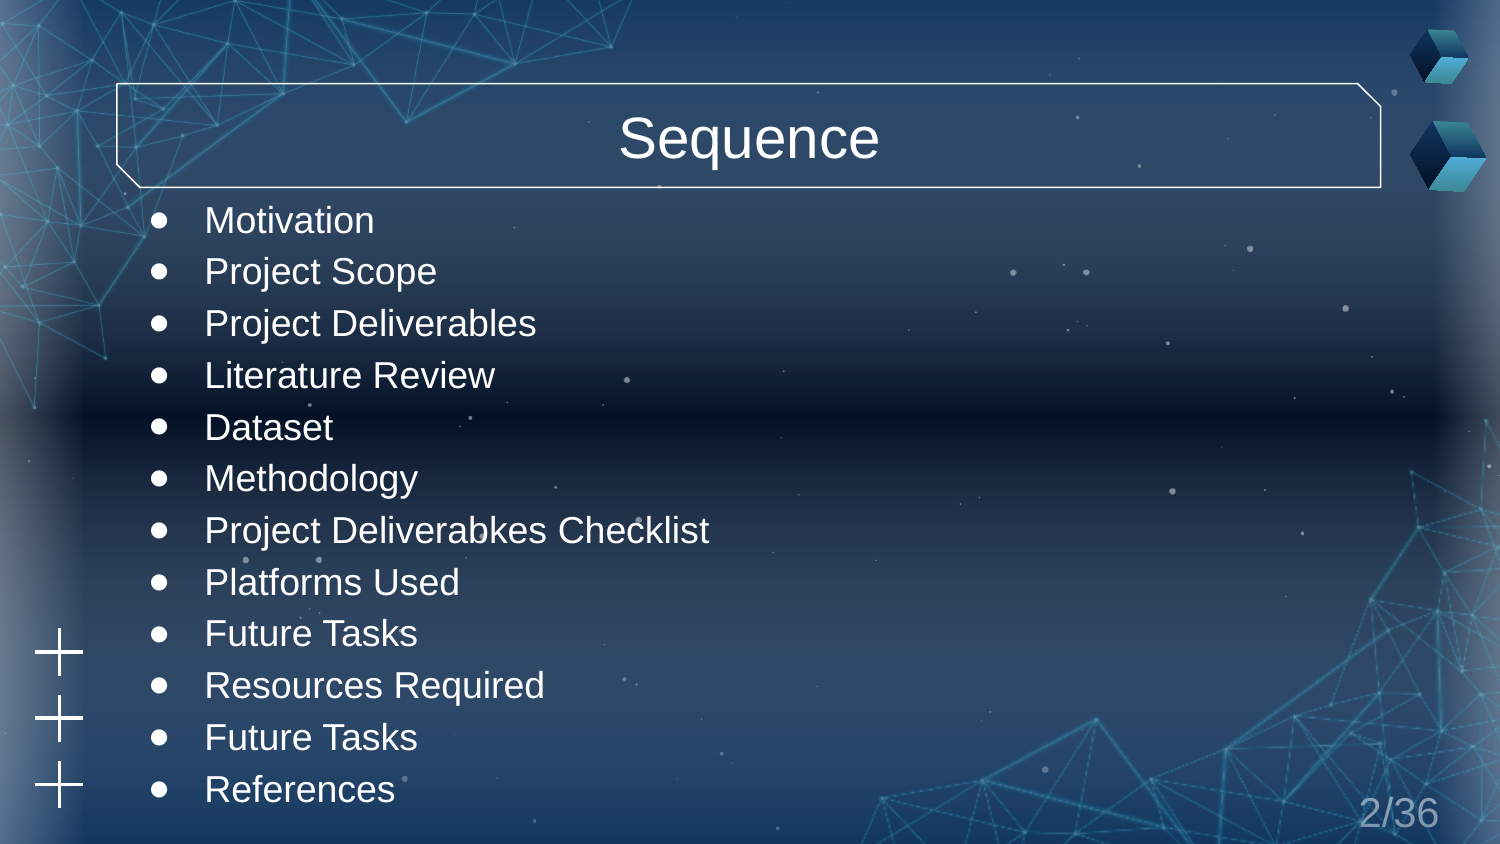

# Sequence

Motivation
Project Scope
Project Deliverables
Literature Review
Dataset
Methodology
Project Deliverabkes Checklist
Platforms Used
Future Tasks
Resources Required
Future Tasks
References